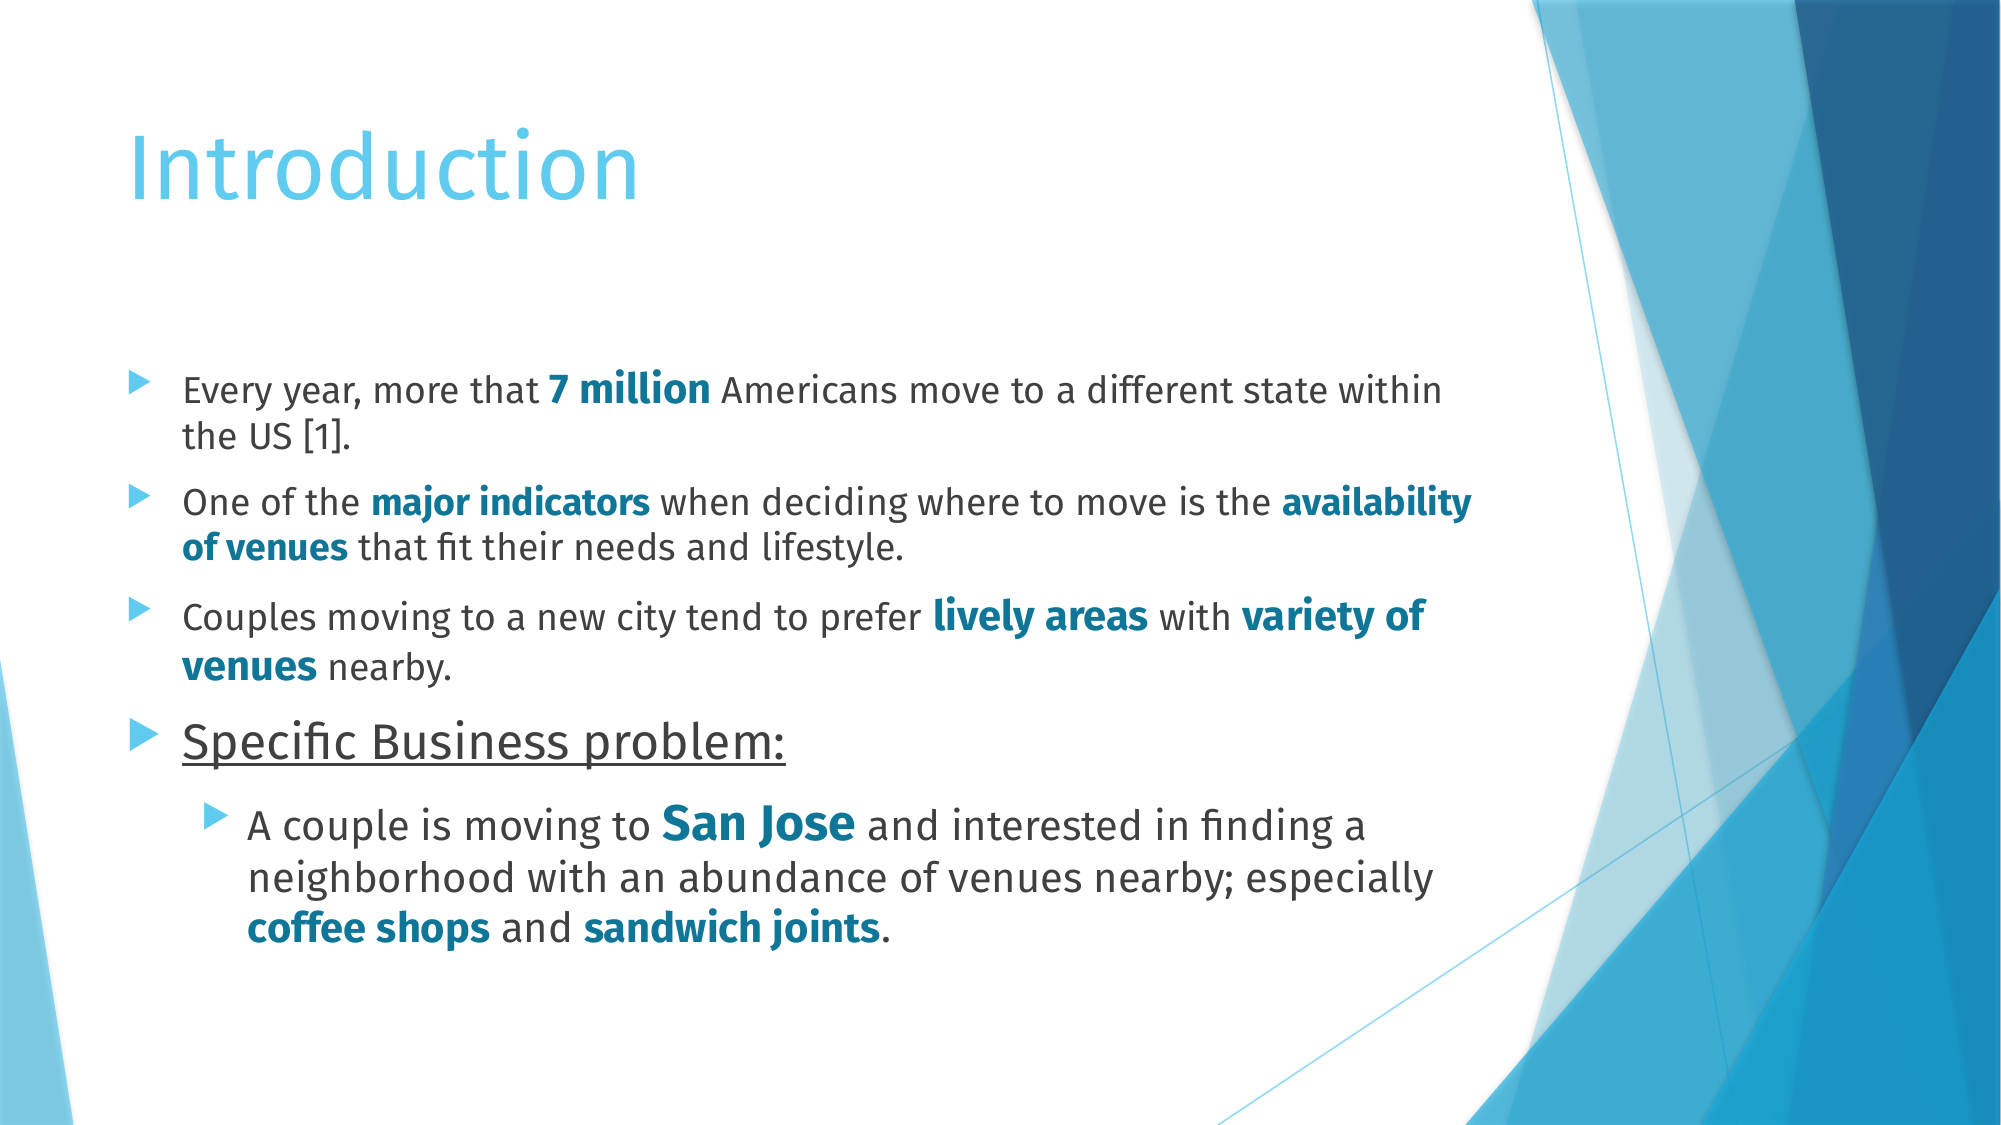

# Introduction
Every year, more that 7 million Americans move to a different state within the US [1].
One of the major indicators when deciding where to move is the availability of venues that fit their needs and lifestyle.
Couples moving to a new city tend to prefer lively areas with variety of venues nearby.
Specific Business problem:
A couple is moving to San Jose and interested in finding a neighborhood with an abundance of venues nearby; especially coffee shops and sandwich joints.